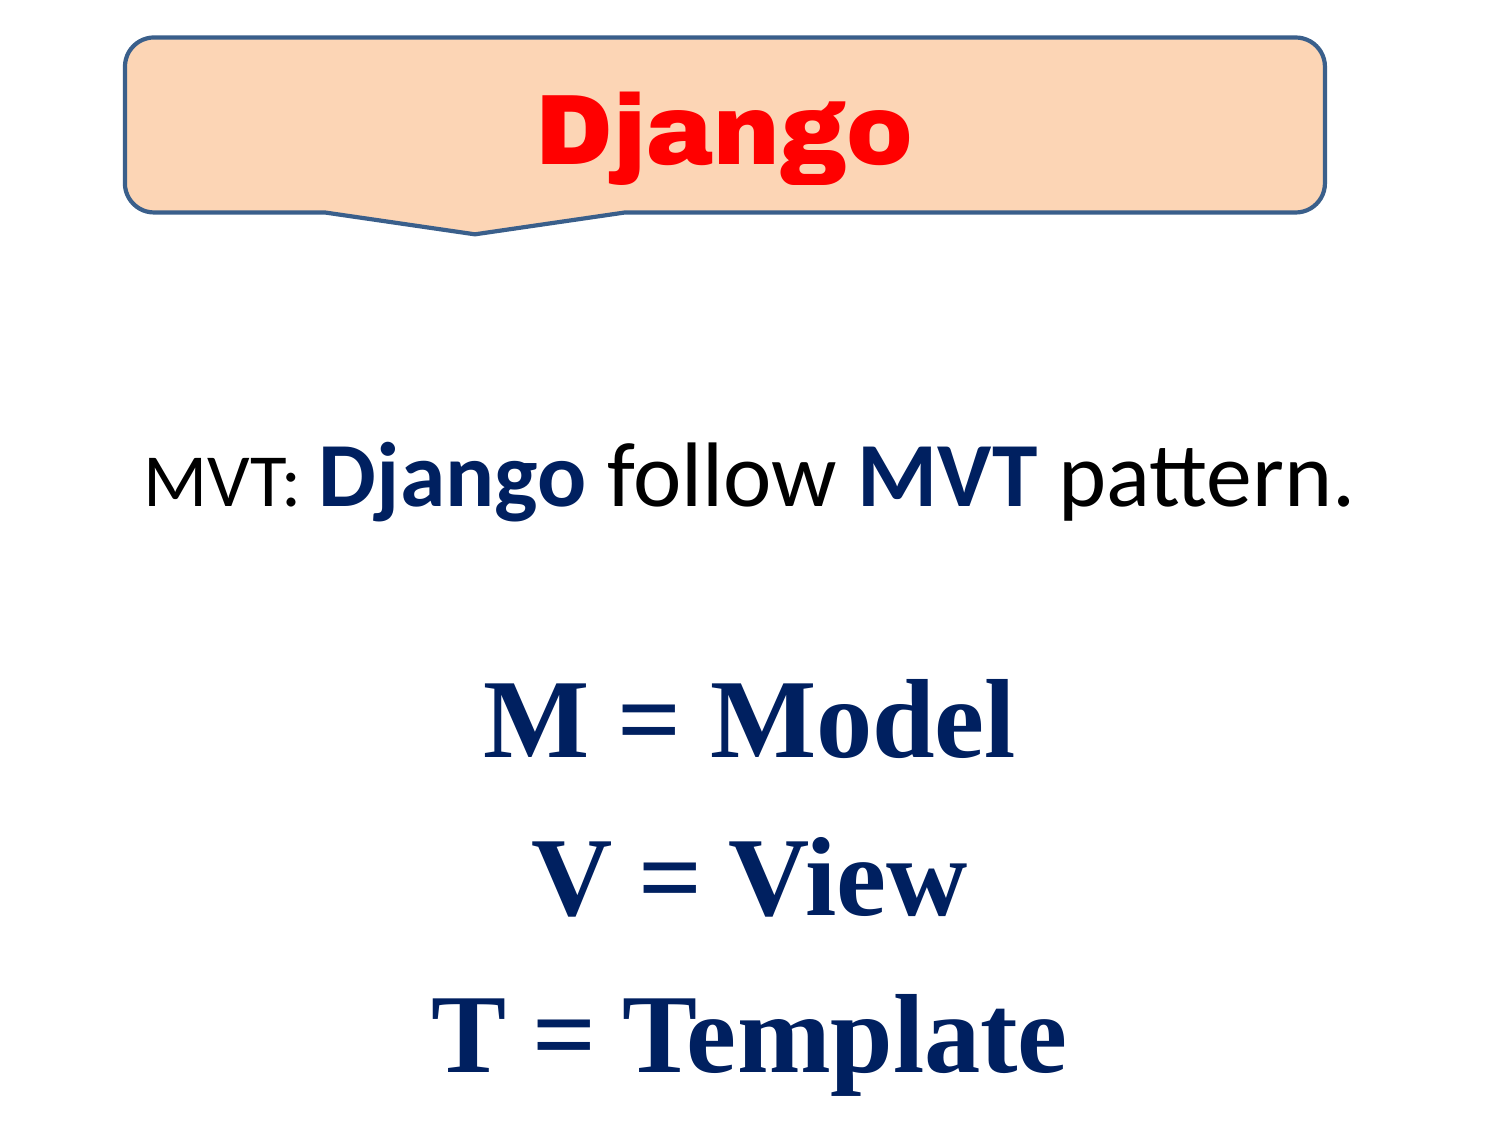

Django
# MVT: Django follow MVT pattern.
M = Model
V = View
T = Template